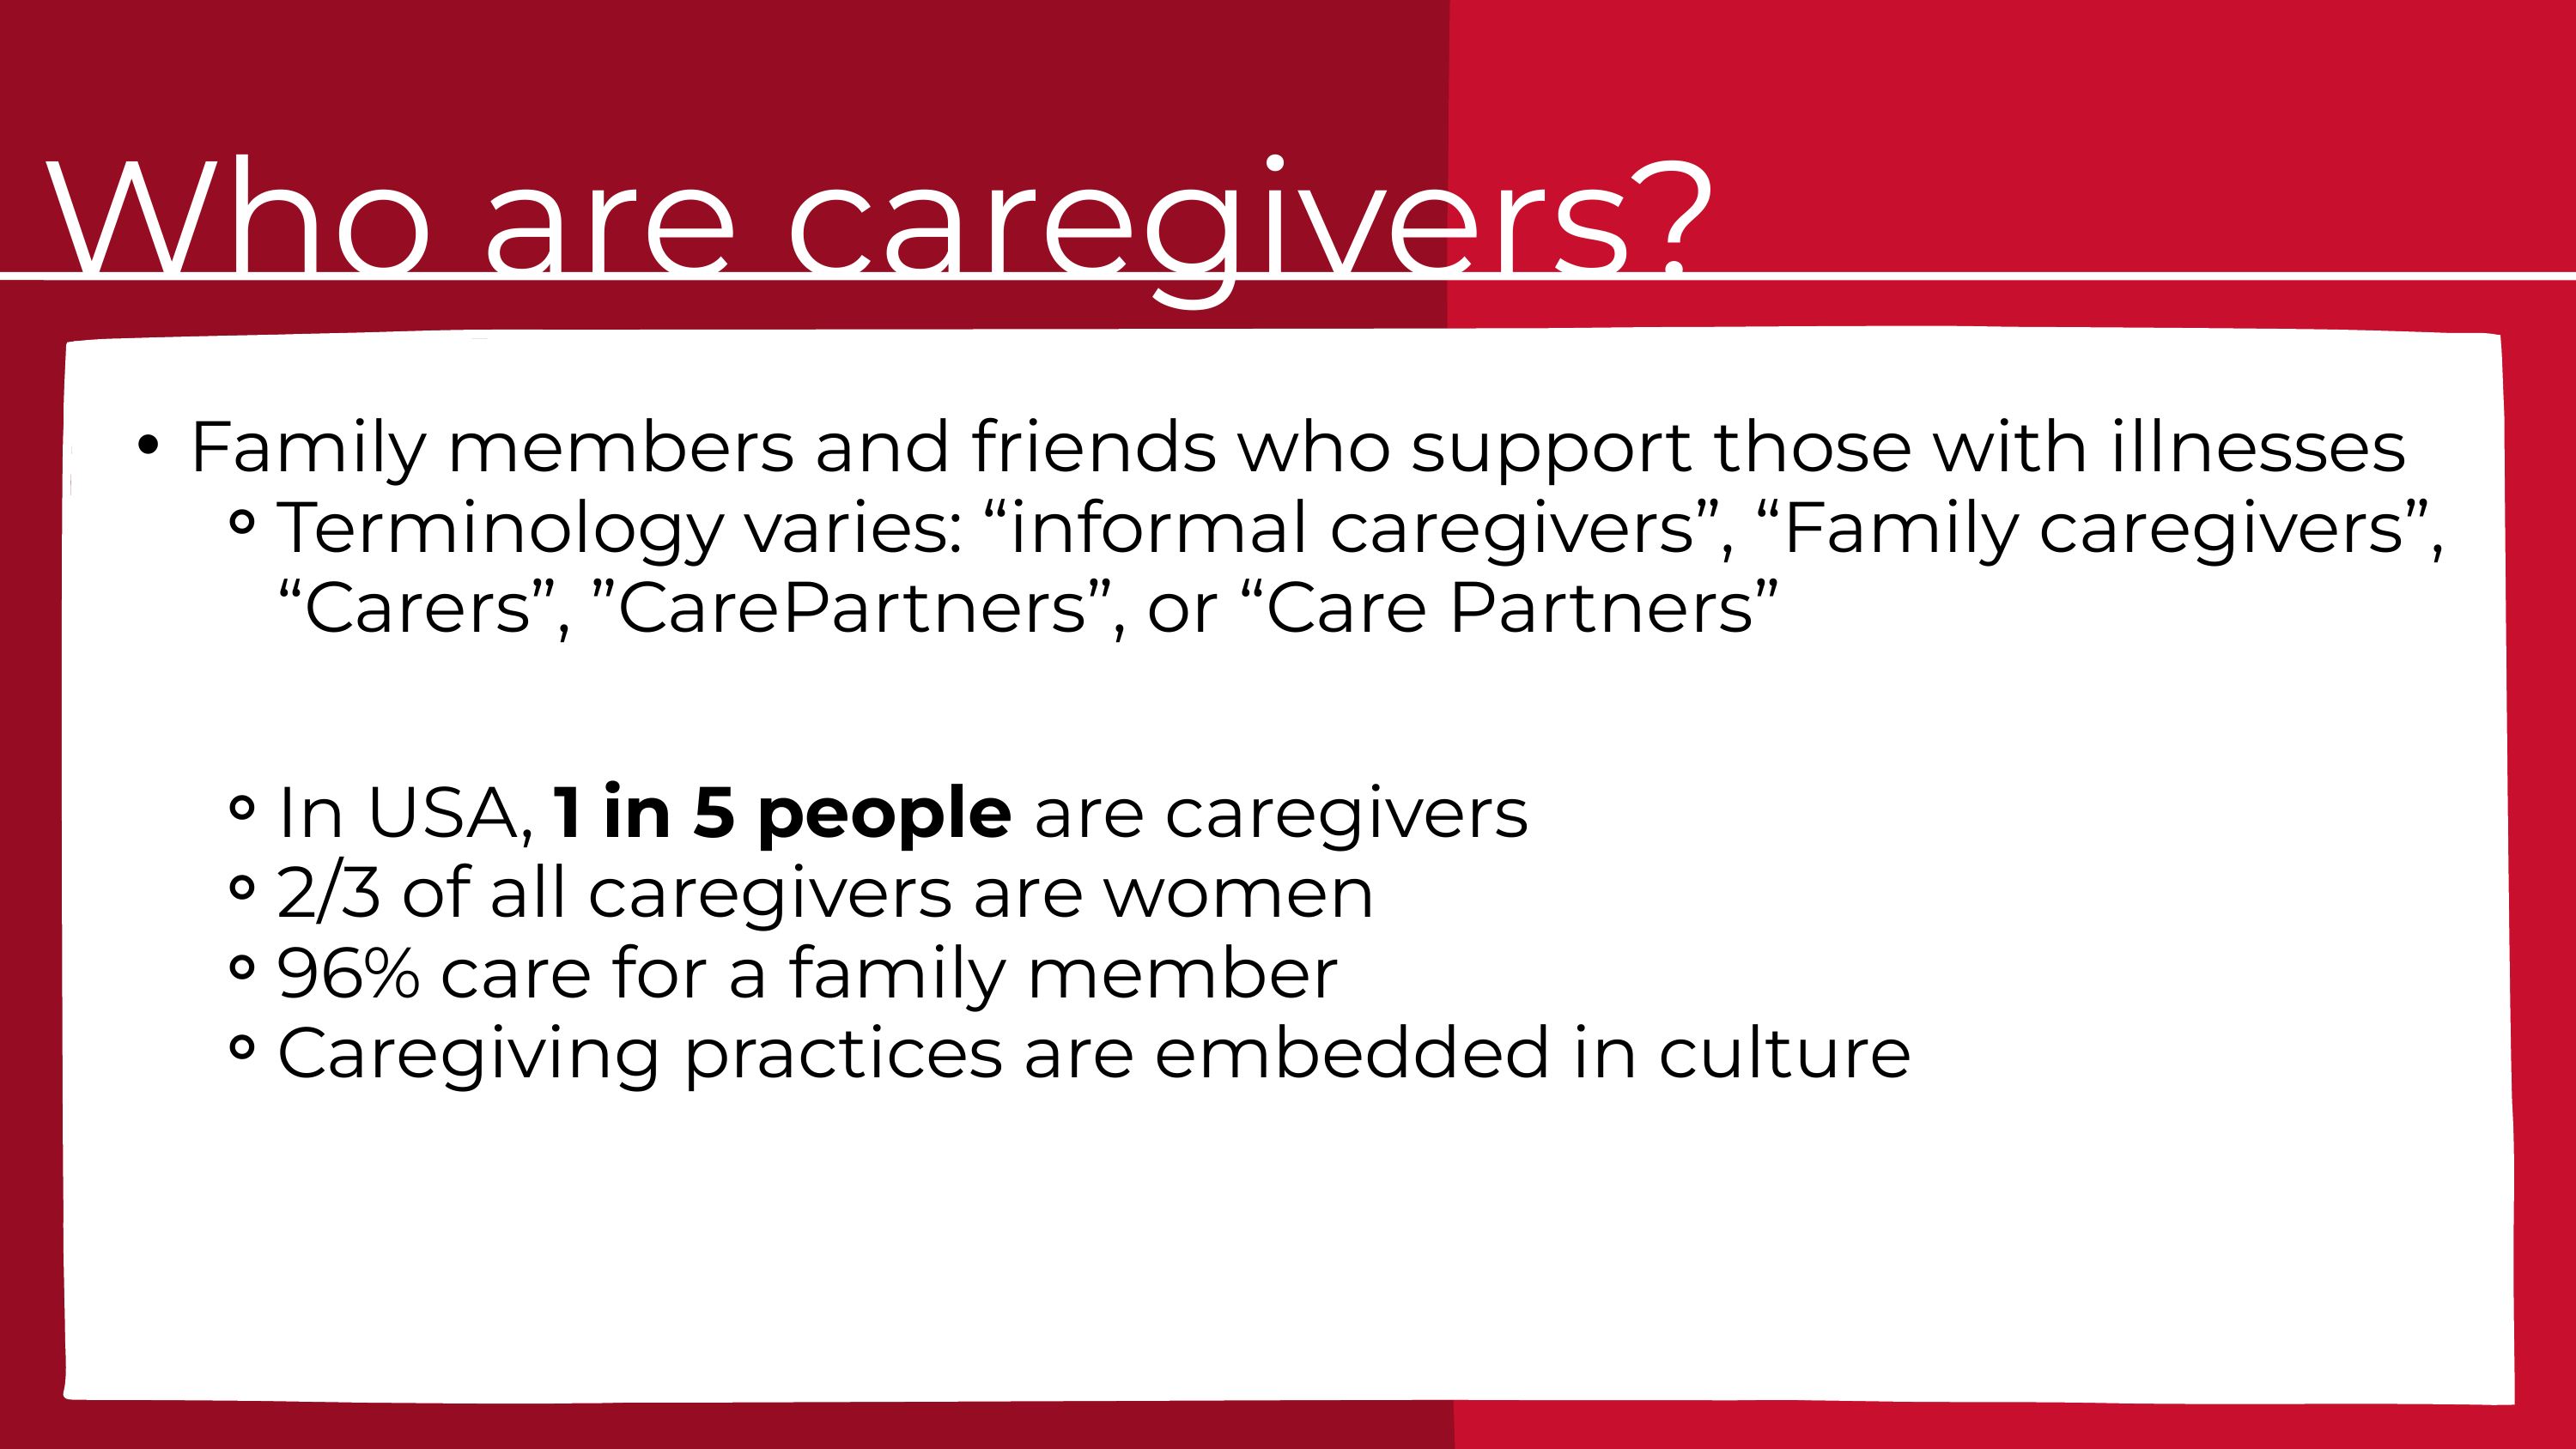

Who are caregivers?

Family members and friends who support those with illnesses
Terminology varies: “informal caregivers”, “Family caregivers”, “Carers”, ”CarePartners”, or “Care Partners”

In USA, 1 in 5 people are caregivers
2/3 of all caregivers are women
96% care for a family member
Caregiving practices are embedded in culture